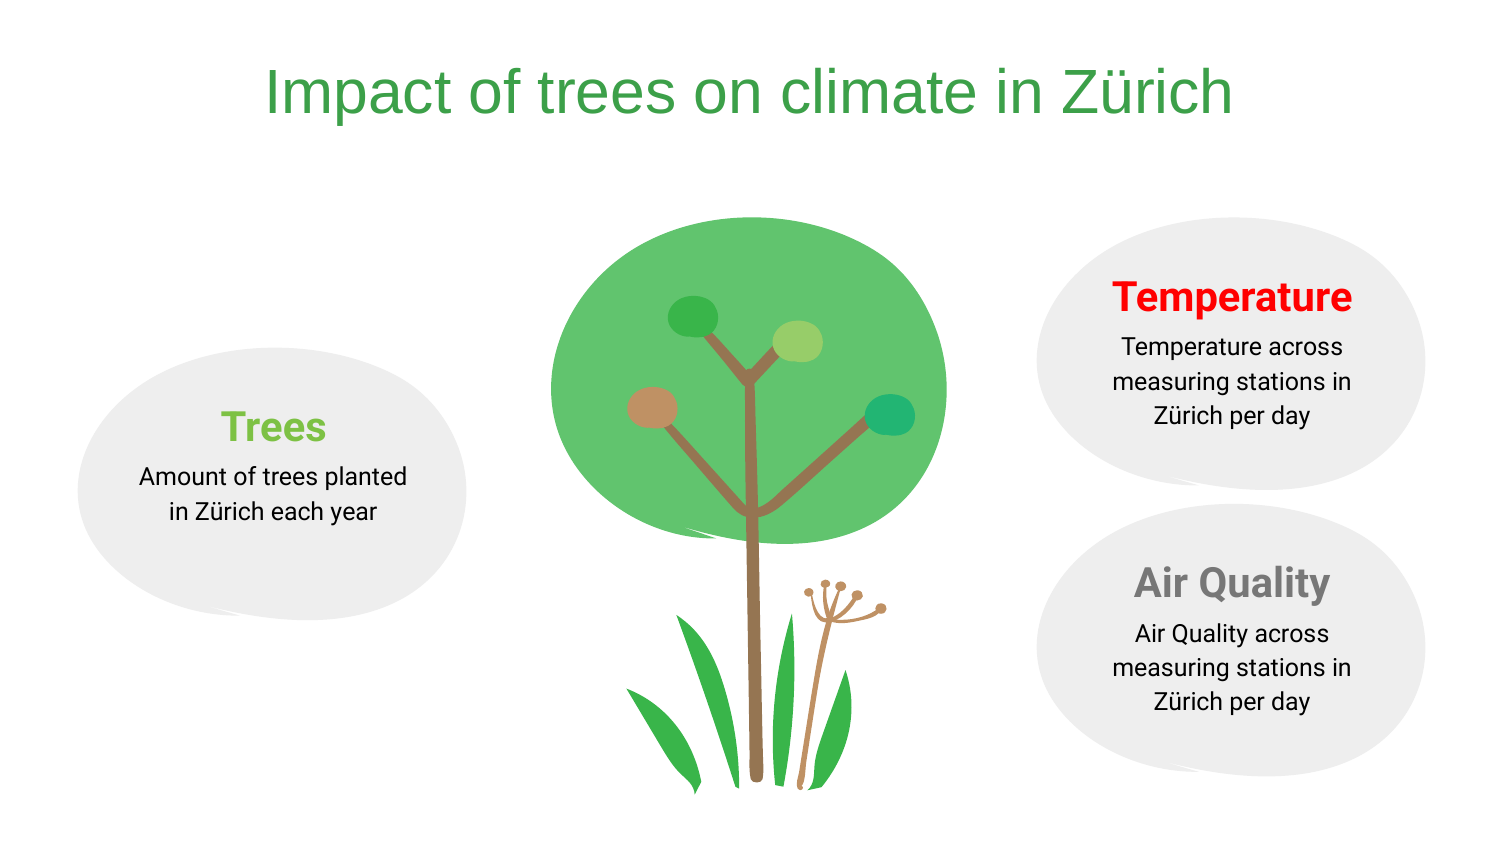

# Impact of trees on climate in Zürich

Temperature
Temperature across measuring stations in Zürich per day

Trees
Amount of trees planted in Zürich each year

Air Quality
Air Quality across measuring stations in Zürich per day